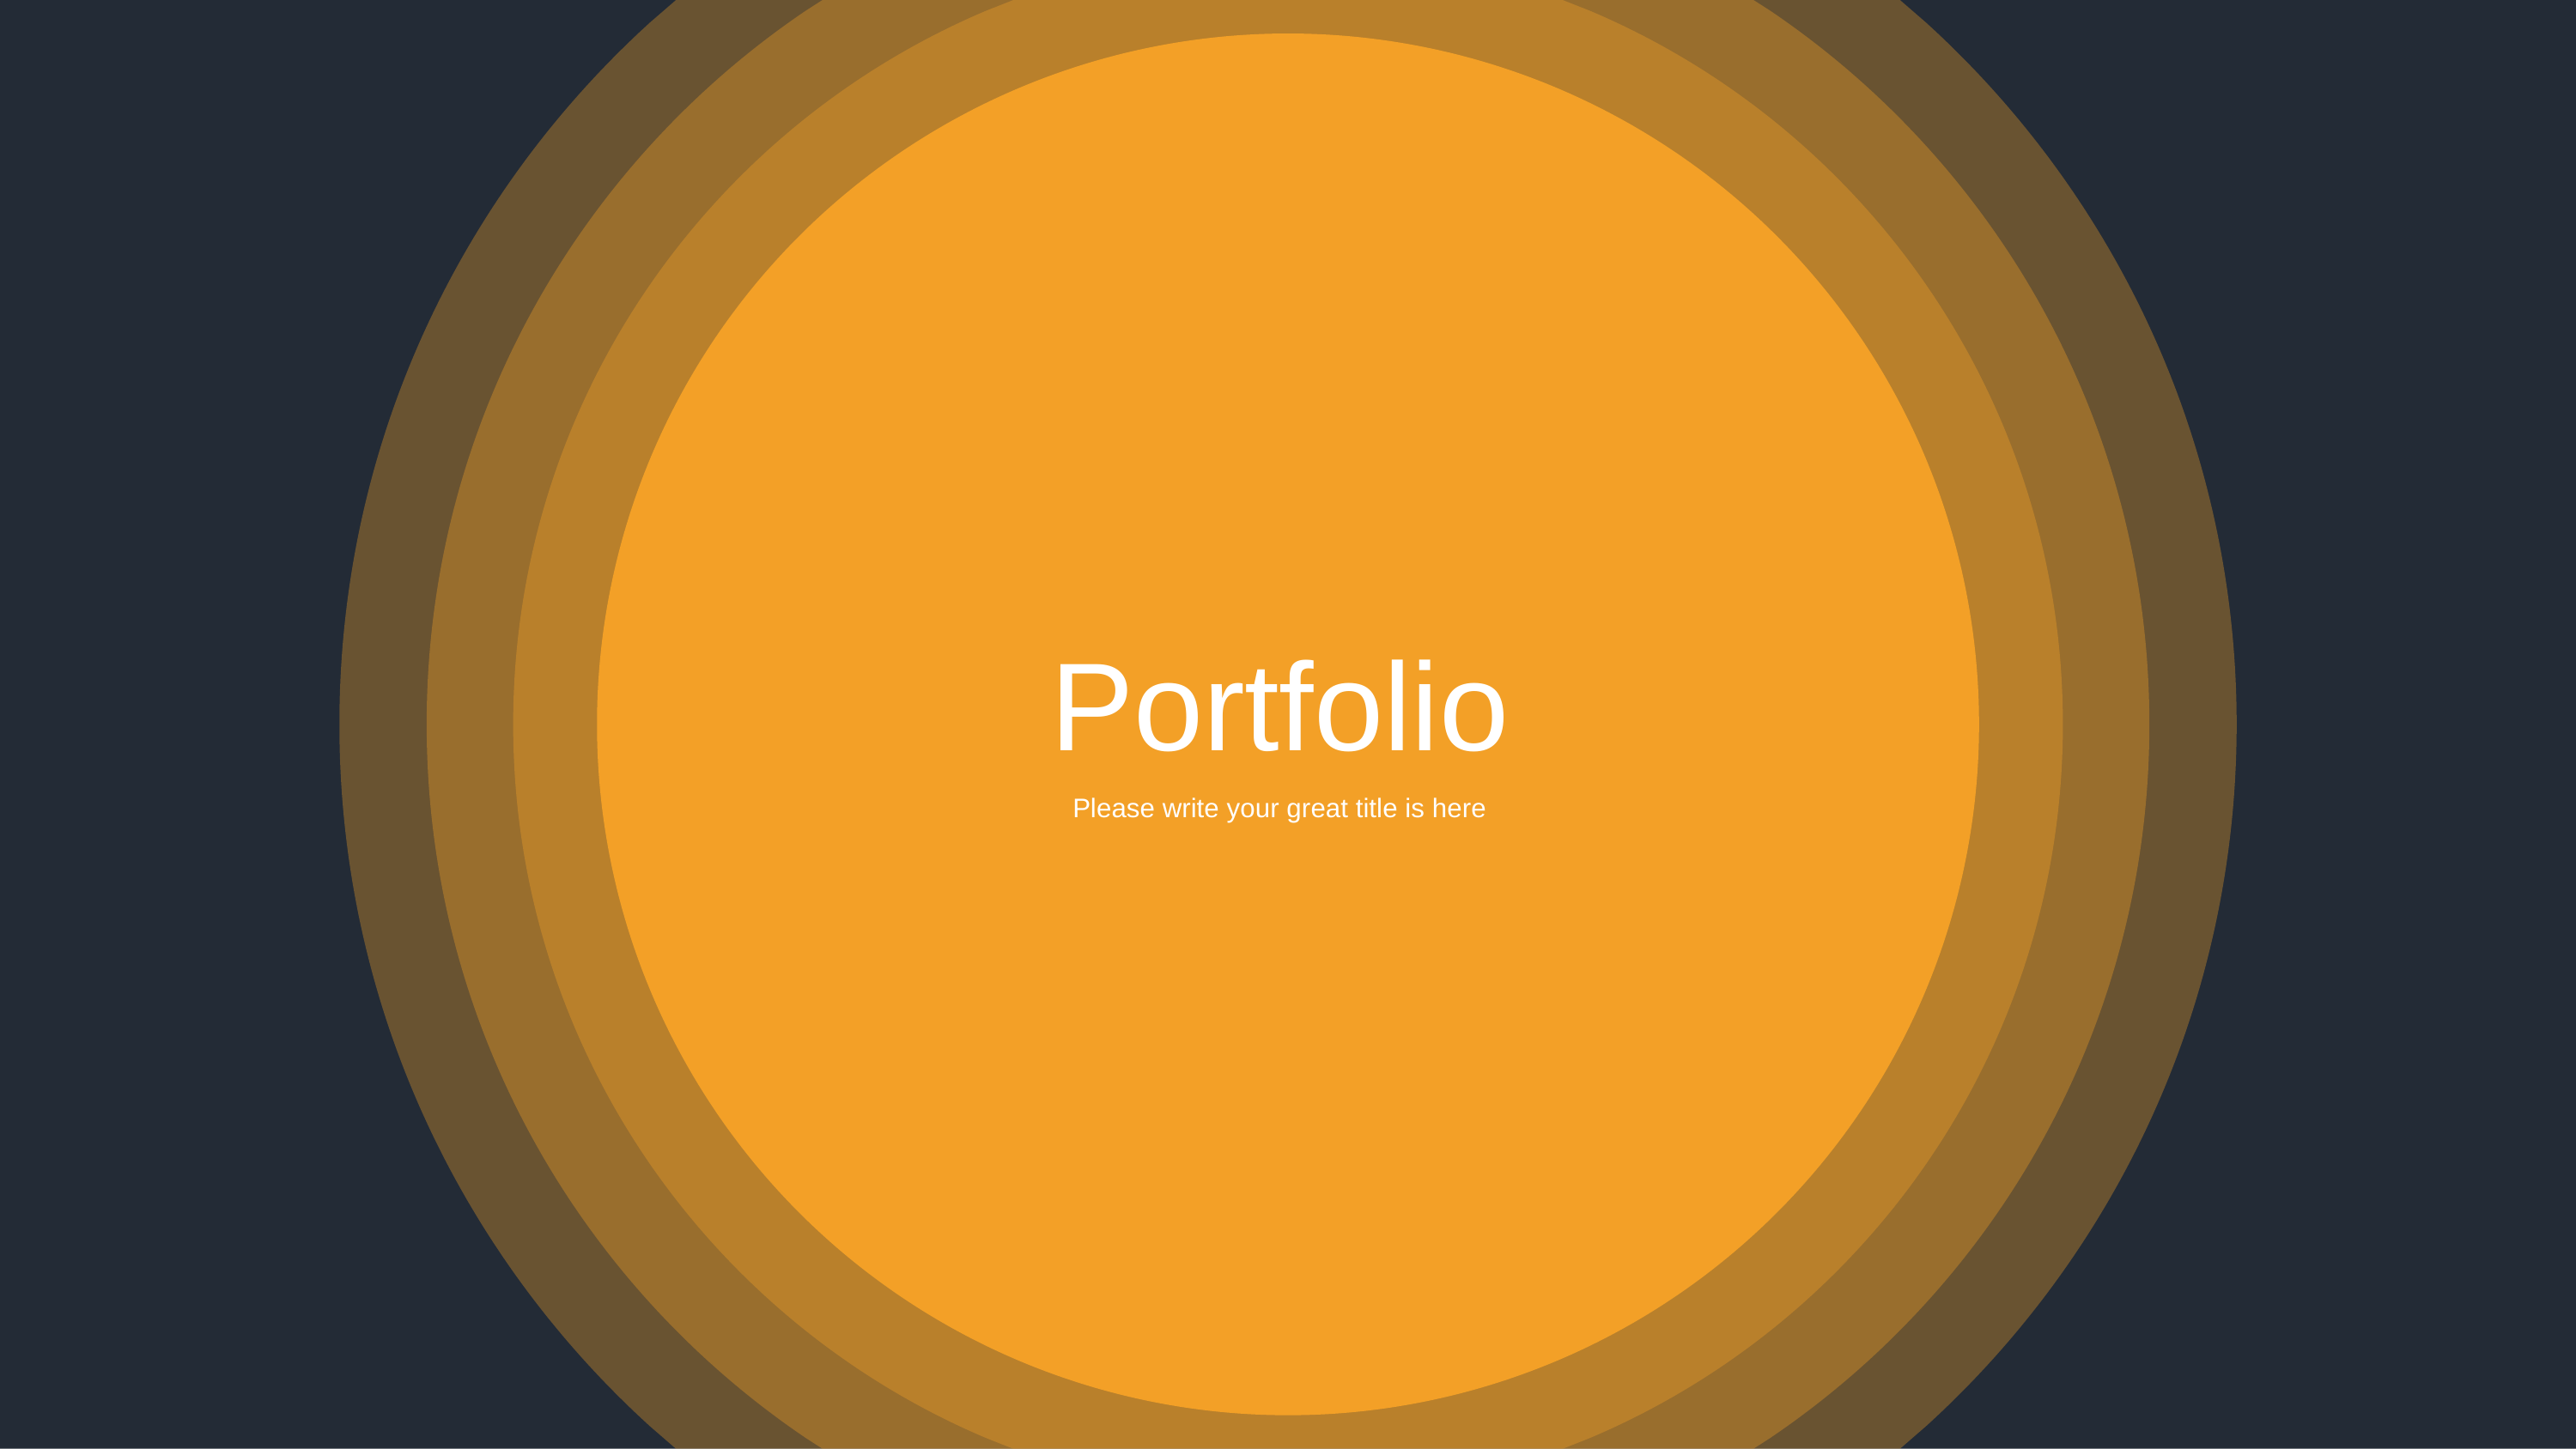

Portfolio
Please write your great title is here